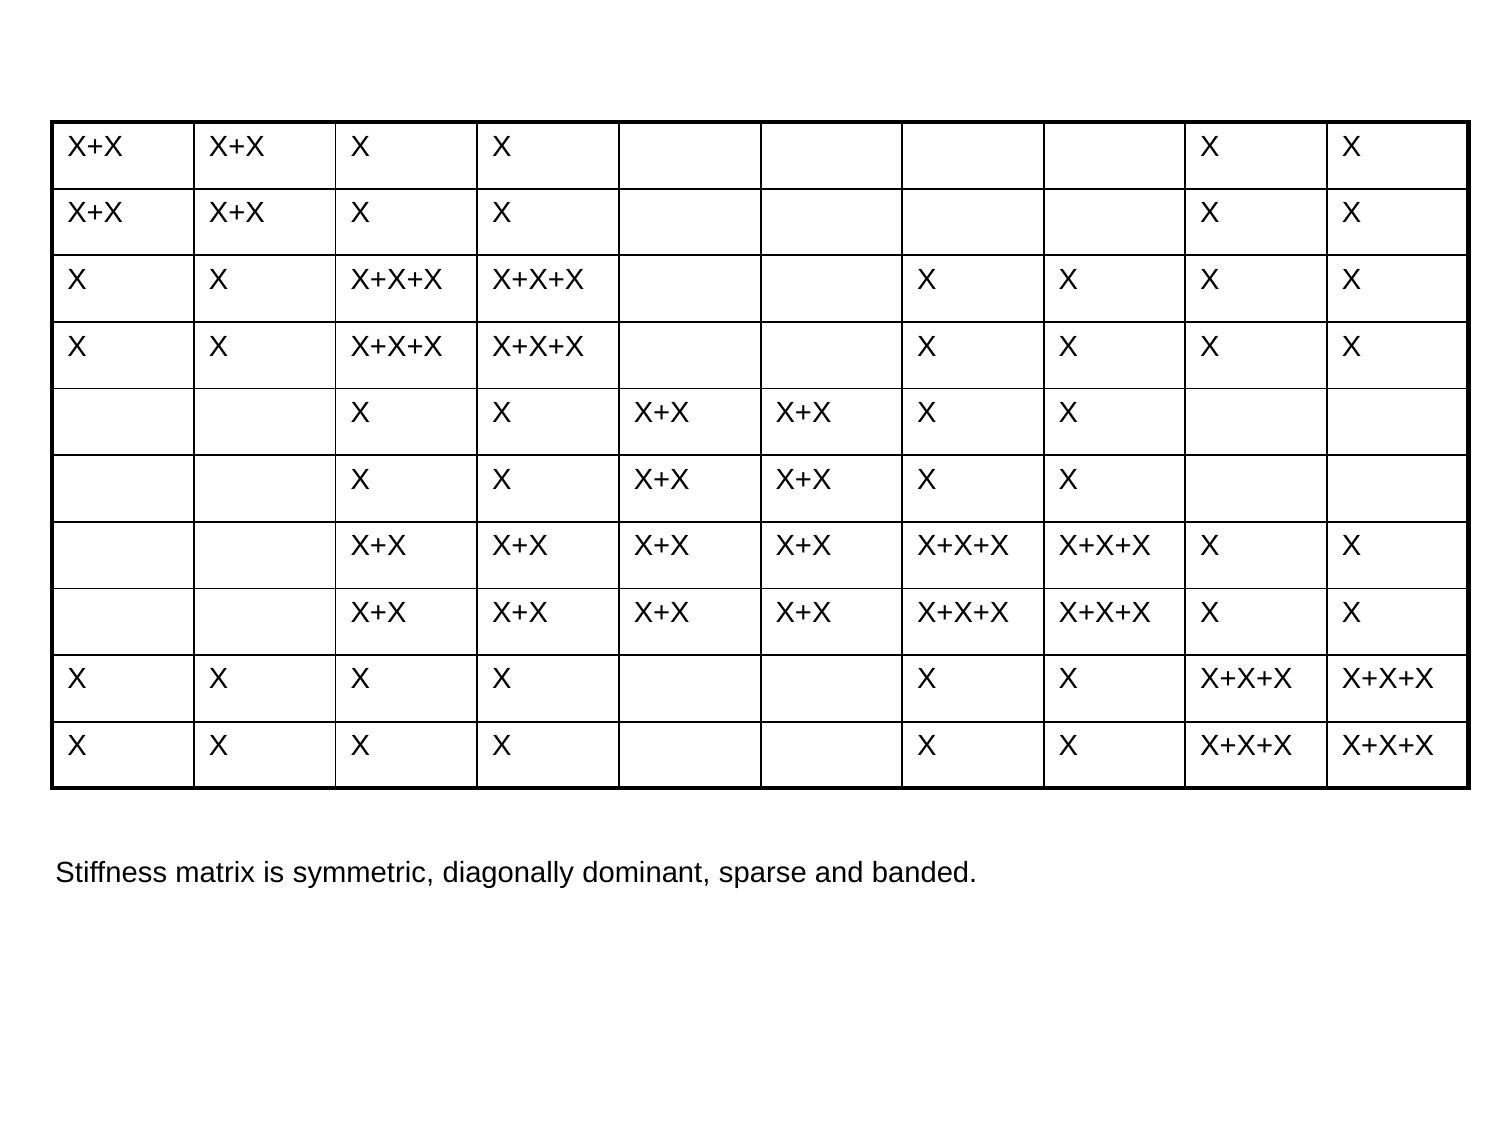

| X+X | X+X | X | X |  |  |  |  | X | X |
| --- | --- | --- | --- | --- | --- | --- | --- | --- | --- |
| X+X | X+X | X | X |  |  |  |  | X | X |
| X | X | X+X+X | X+X+X |  |  | X | X | X | X |
| X | X | X+X+X | X+X+X |  |  | X | X | X | X |
|  |  | X | X | X+X | X+X | X | X |  |  |
|  |  | X | X | X+X | X+X | X | X |  |  |
|  |  | X+X | X+X | X+X | X+X | X+X+X | X+X+X | X | X |
|  |  | X+X | X+X | X+X | X+X | X+X+X | X+X+X | X | X |
| X | X | X | X |  |  | X | X | X+X+X | X+X+X |
| X | X | X | X |  |  | X | X | X+X+X | X+X+X |
Stiffness matrix is symmetric, diagonally dominant, sparse and banded.